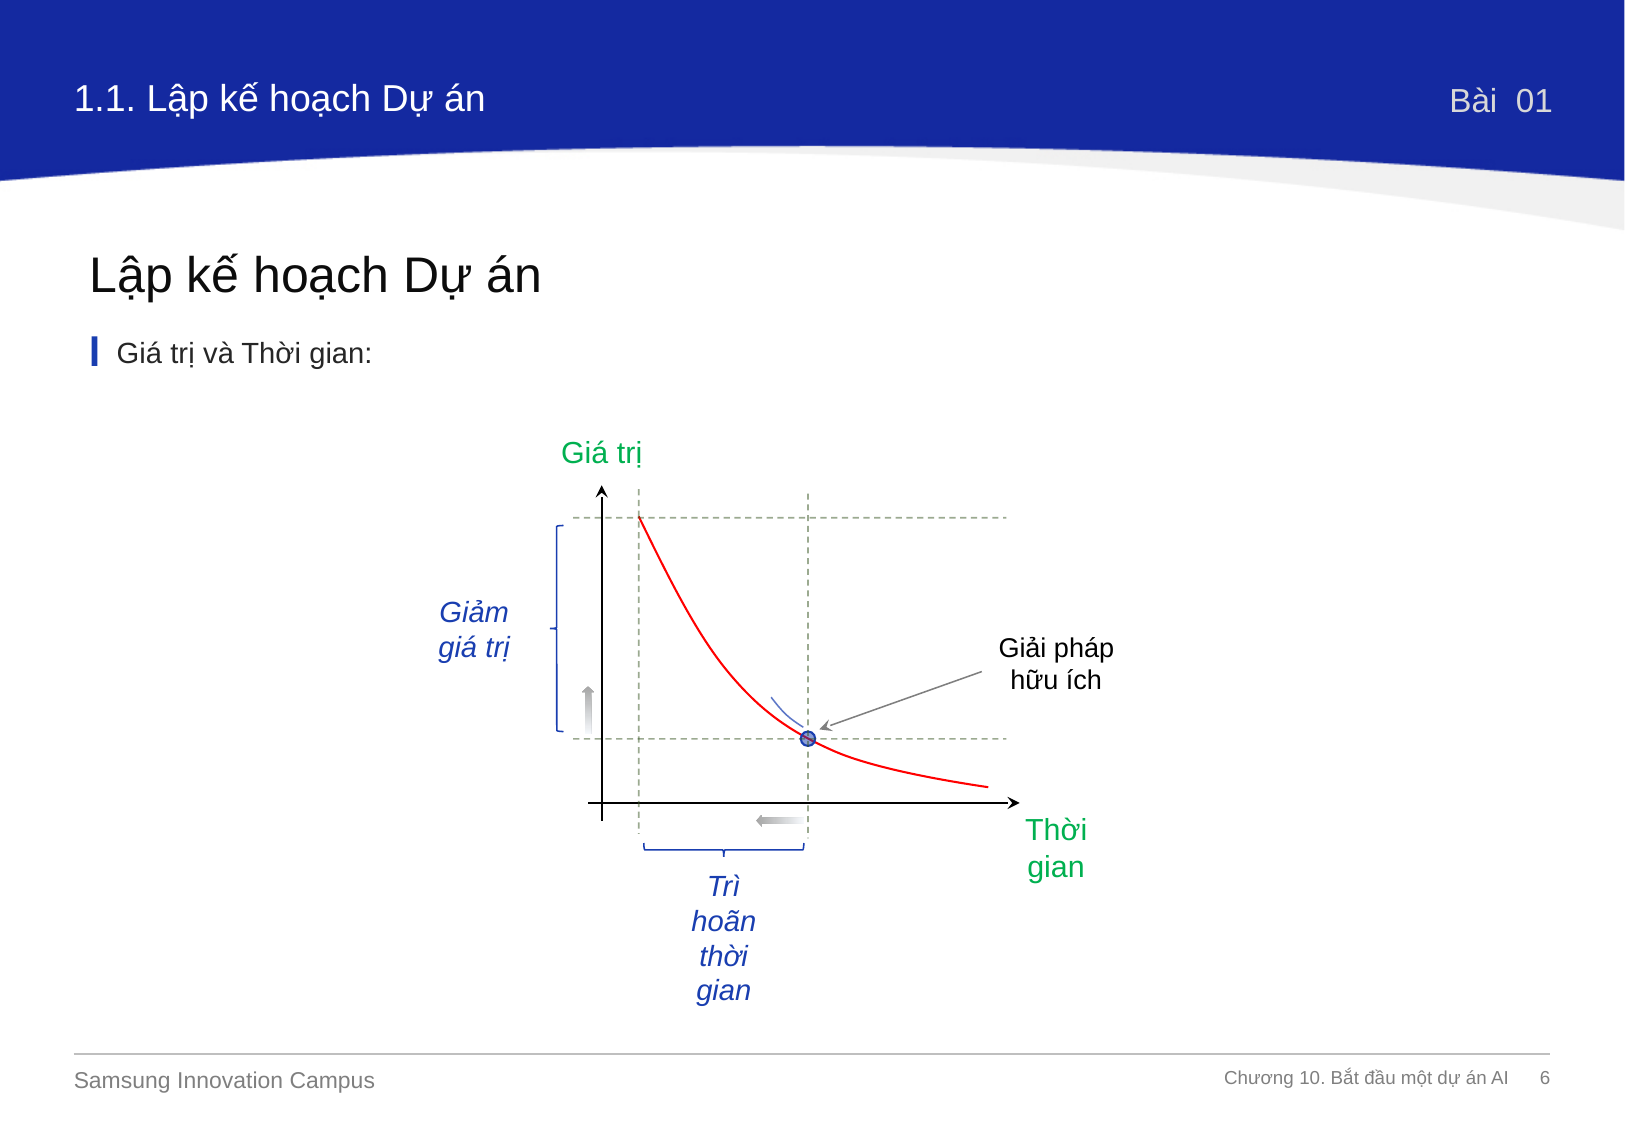

1.1. Lập kế hoạch Dự án
Bài  01
Lập kế hoạch Dự án
Giá trị và Thời gian:

Giá trị

Giảm giá trị
Giải pháp hữu ích

Thời gian
Trì hoãn thời gian